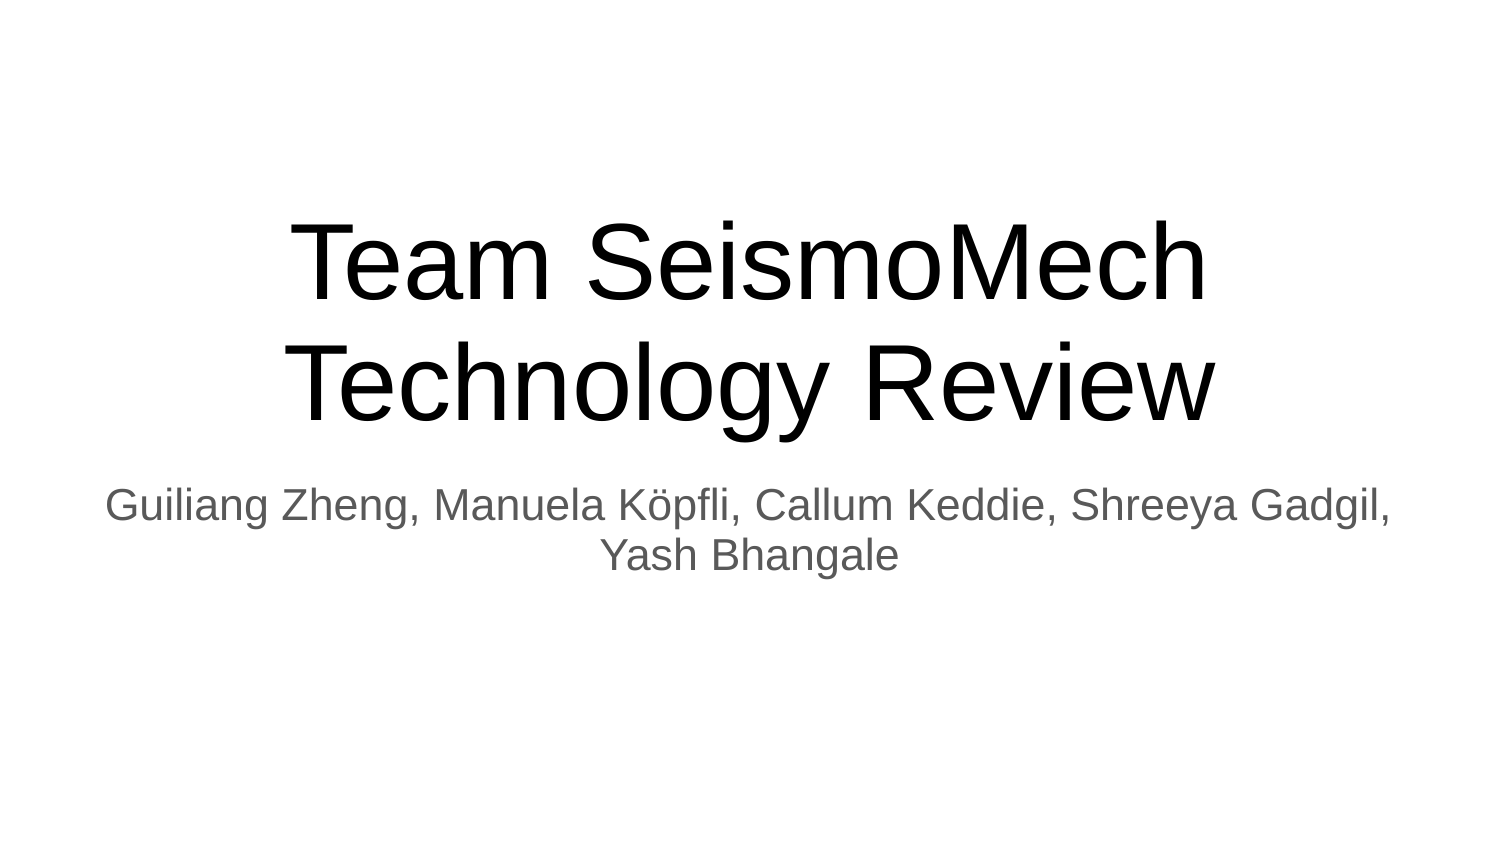

# Team SeismoMech Technology Review
Guiliang Zheng, Manuela Köpfli, Callum Keddie, Shreeya Gadgil, Yash Bhangale